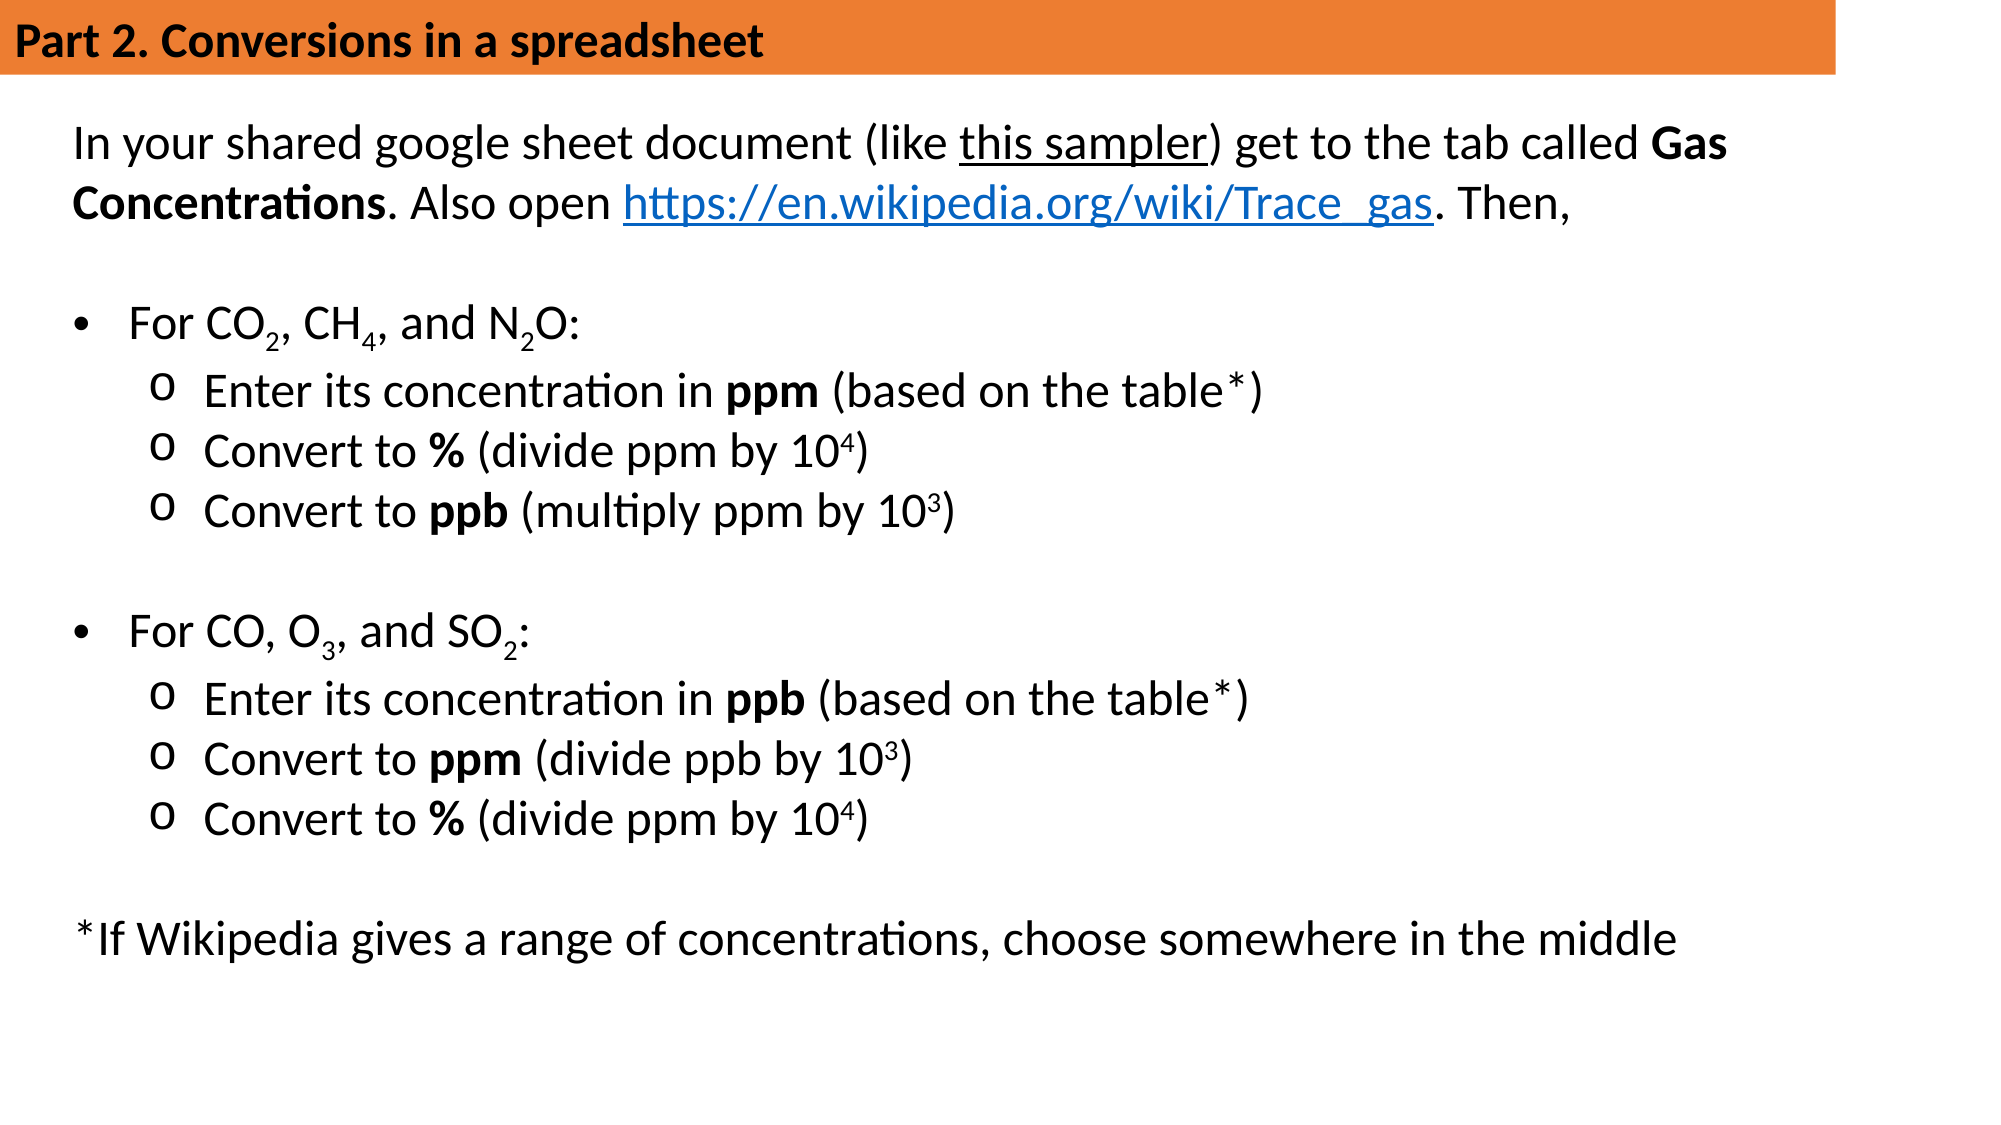

Part 2. Conversions in a spreadsheet
In your shared google sheet document (like this sampler) get to the tab called Gas Concentrations. Also open https://en.wikipedia.org/wiki/Trace_gas. Then,

For CO2, CH4, and N2O:
Enter its concentration in ppm (based on the table*)
Convert to % (divide ppm by 104)
Convert to ppb (multiply ppm by 103)

For CO, O3, and SO2:
Enter its concentration in ppb (based on the table*)
Convert to ppm (divide ppb by 103)
Convert to % (divide ppm by 104)

*If Wikipedia gives a range of concentrations, choose somewhere in the middle